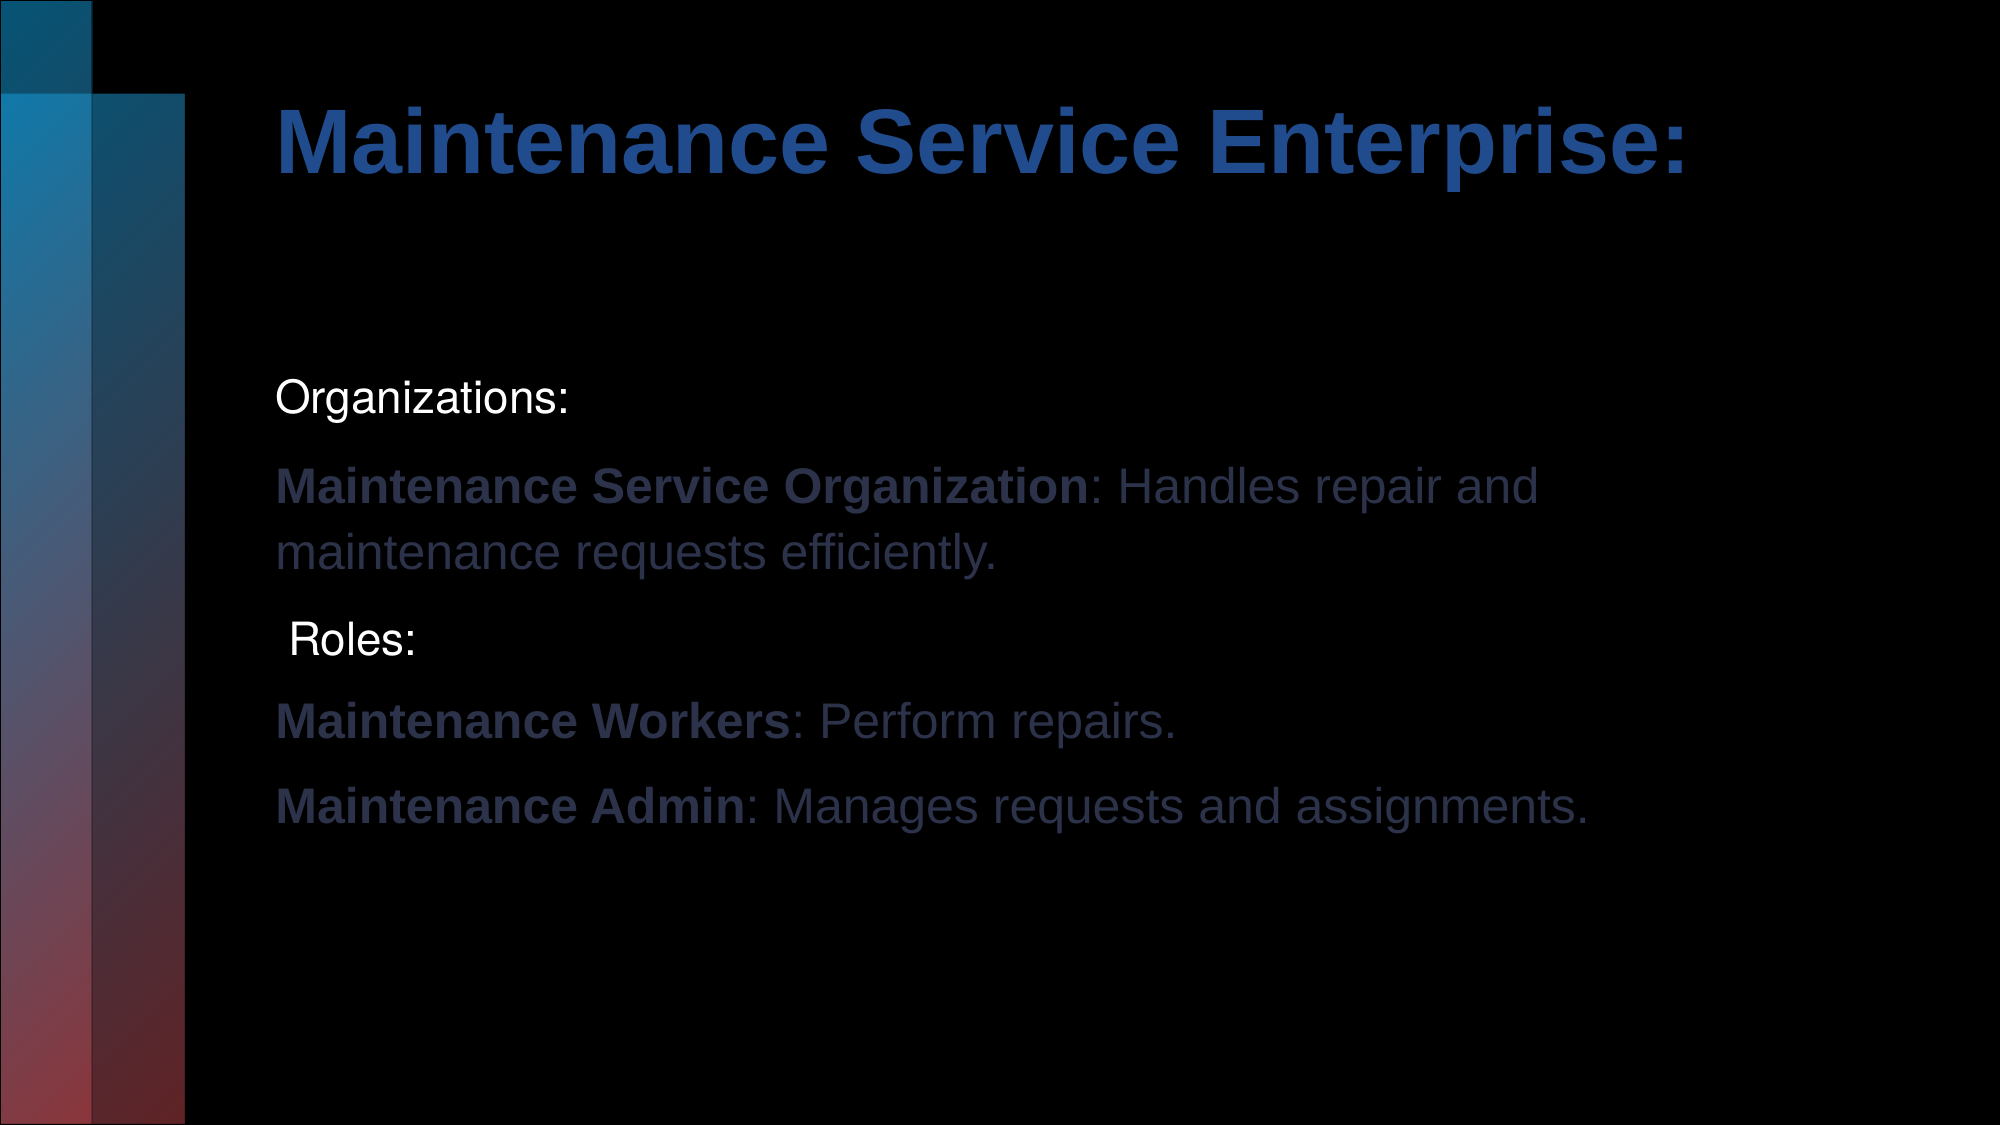

# Maintenance Service Enterprise:
Organizations:
Maintenance Service Organization: Handles repair and maintenance requests efficiently.
 Roles:
Maintenance Workers: Perform repairs.
Maintenance Admin: Manages requests and assignments.